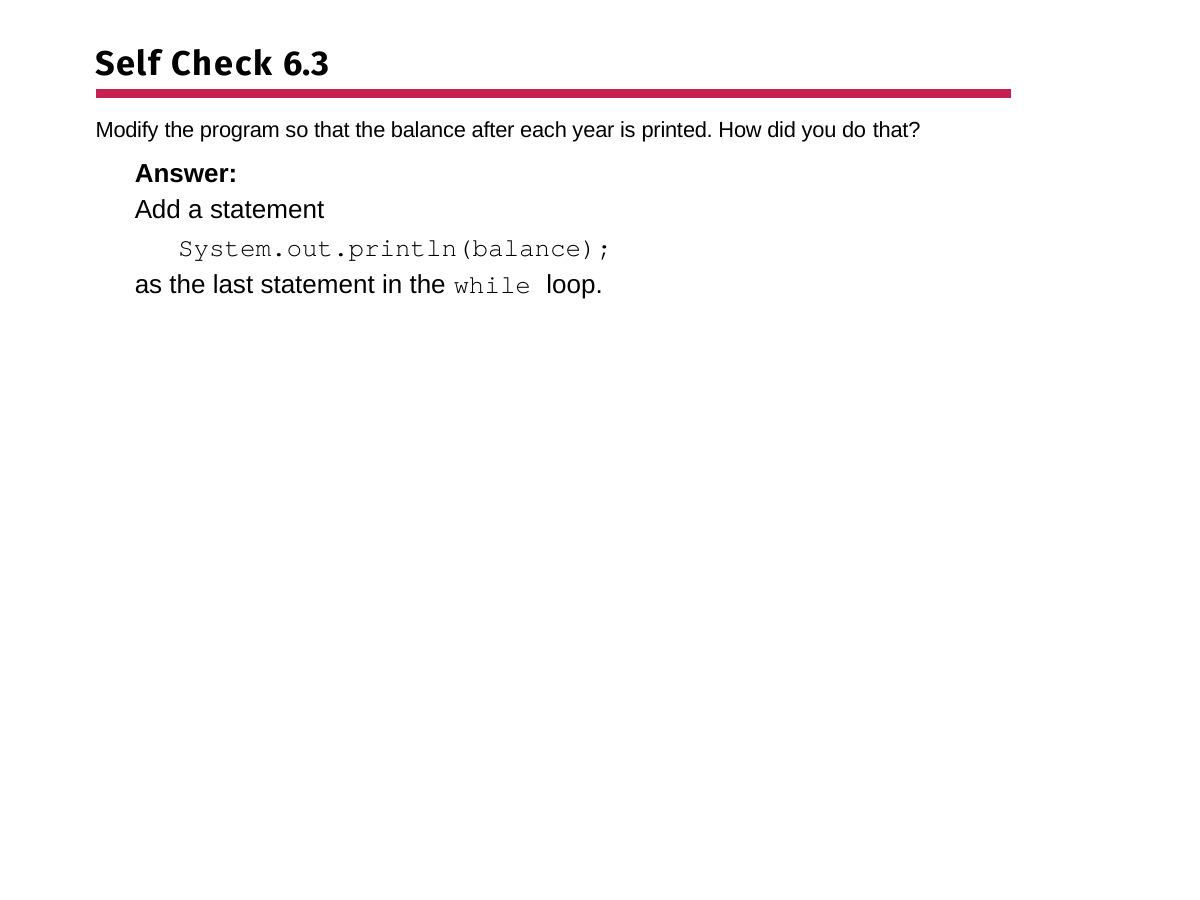

# Self Check 6.3
Modify the program so that the balance after each year is printed. How did you do that?
Answer:
Add a statement
System.out.println(balance);
as the last statement in the while loop.